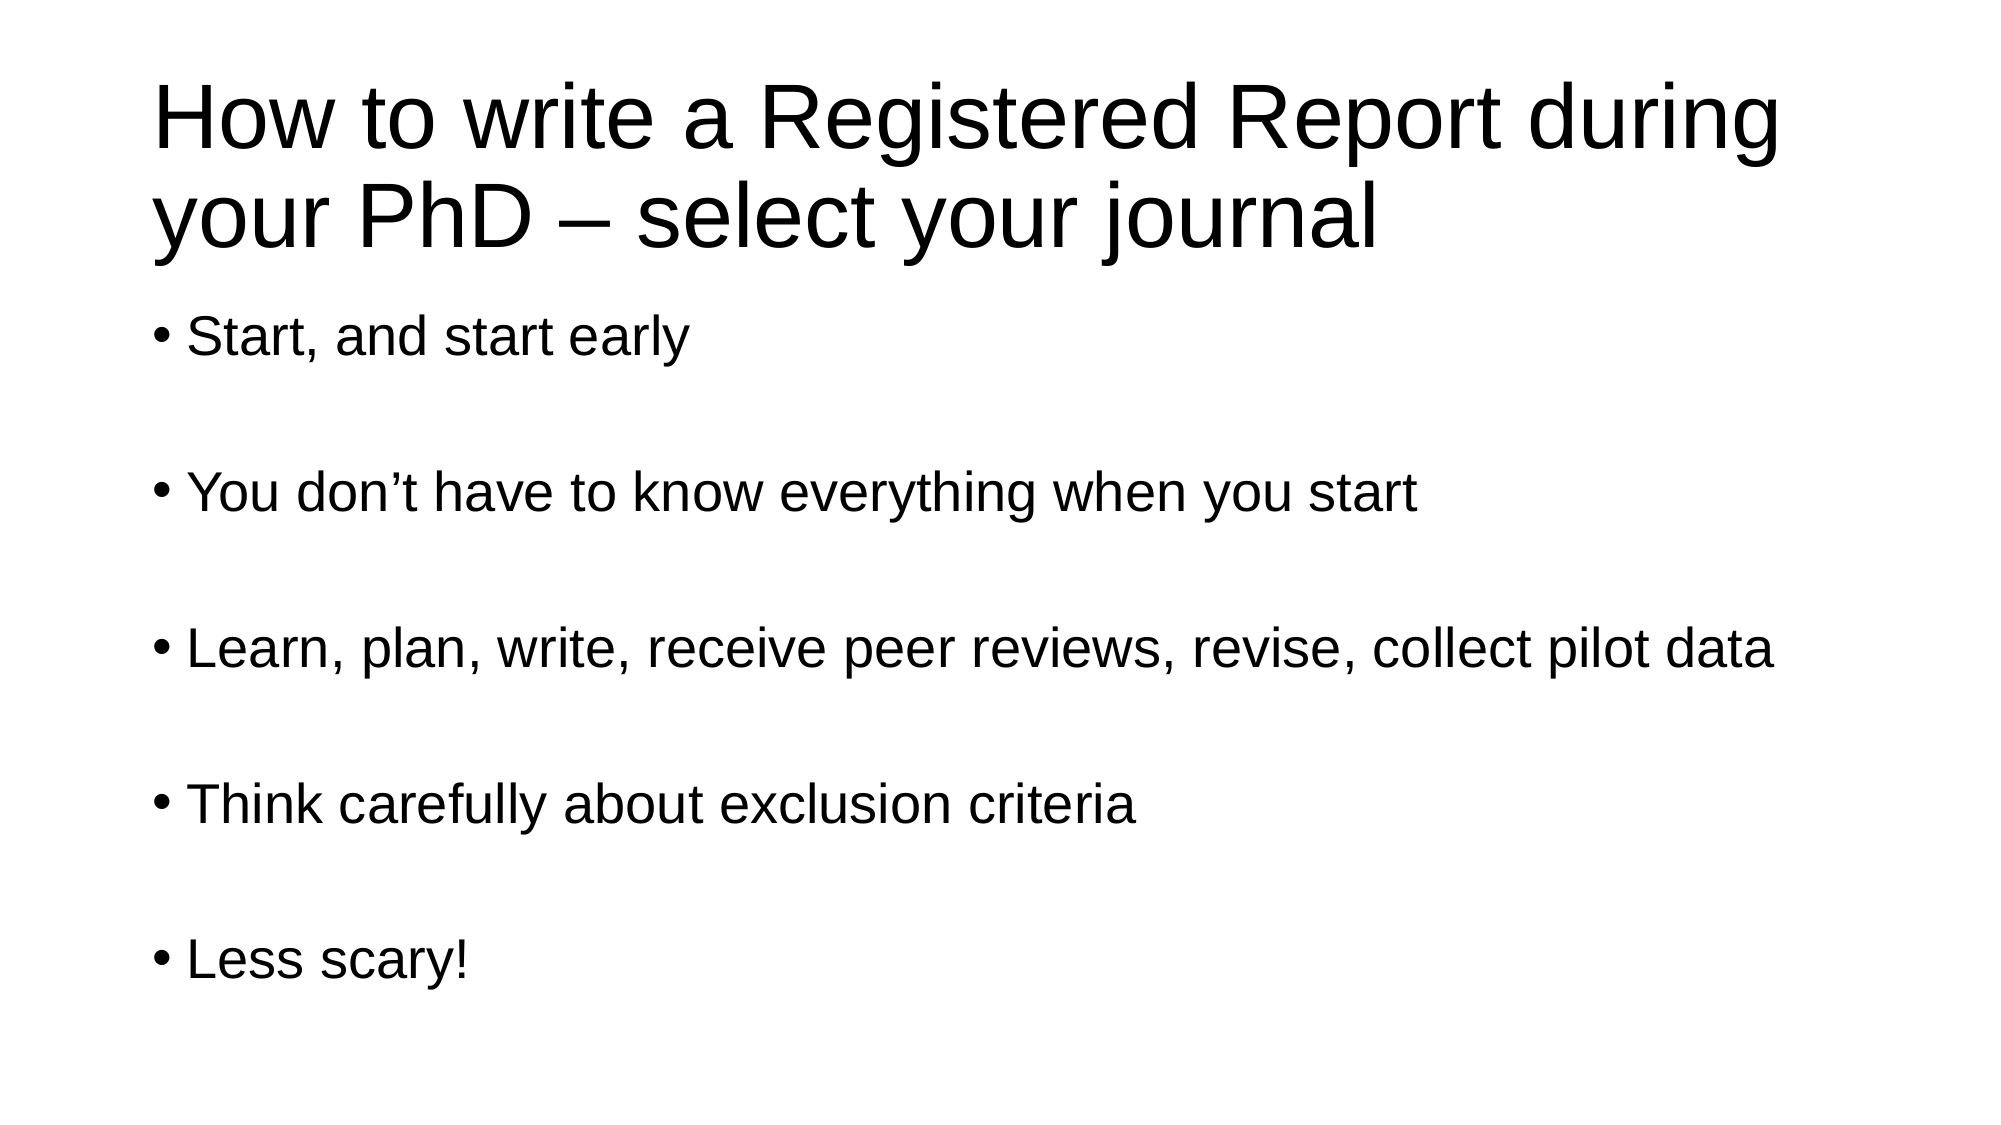

# How to write a Registered Report during your PhD – select your journal
Start, and start early

You don’t have to know everything when you start

Learn, plan, write, receive peer reviews, revise, collect pilot data

Think carefully about exclusion criteria

Less scary!